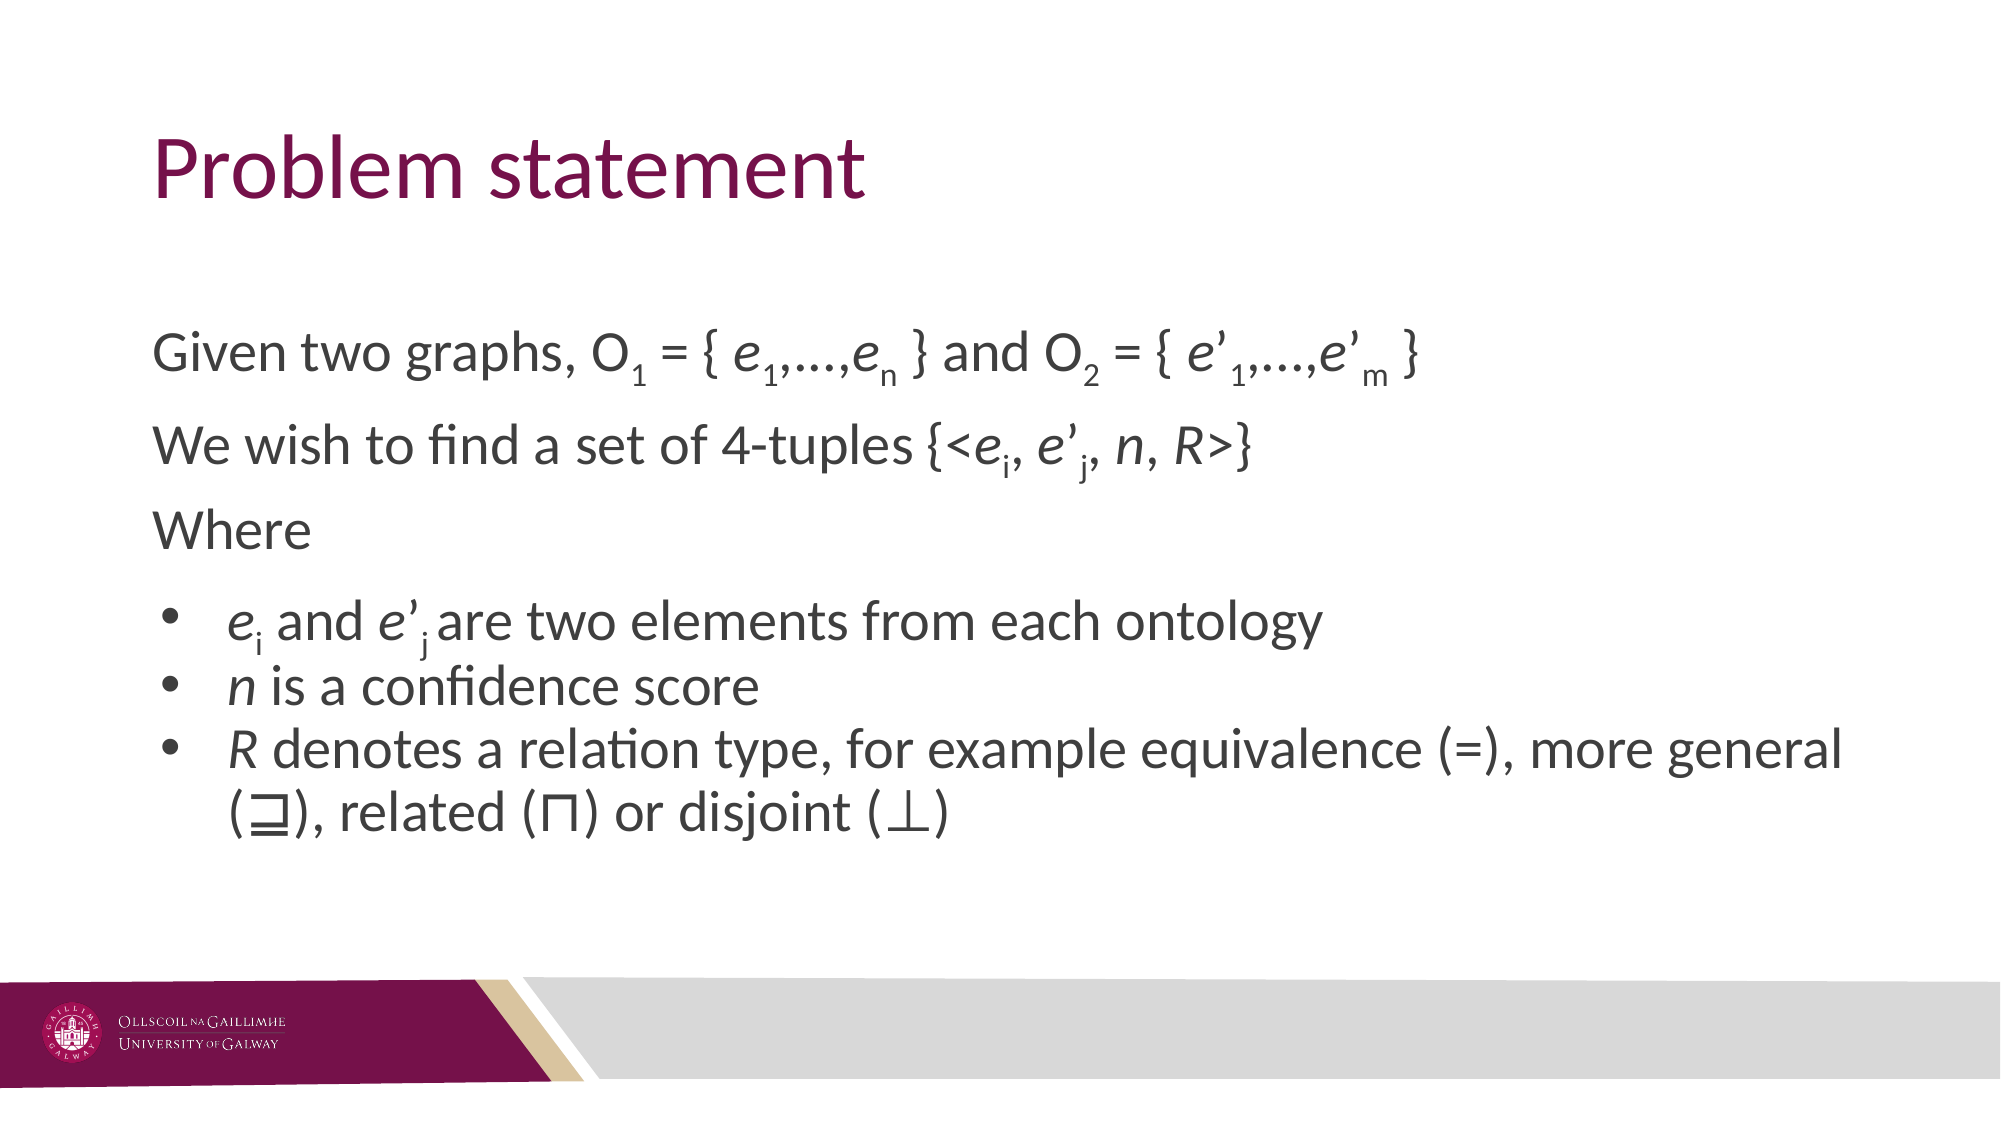

# Problem statement
Given two graphs, O1 = { e1,...,en } and O2 = { e’1,...,e’m }
We wish to find a set of 4-tuples {<ei, e’j, n, R>}
Where
ei and e’j are two elements from each ontology
n is a confidence score
R denotes a relation type, for example equivalence (=), more general (⊒), related (⊓) or disjoint (⊥)